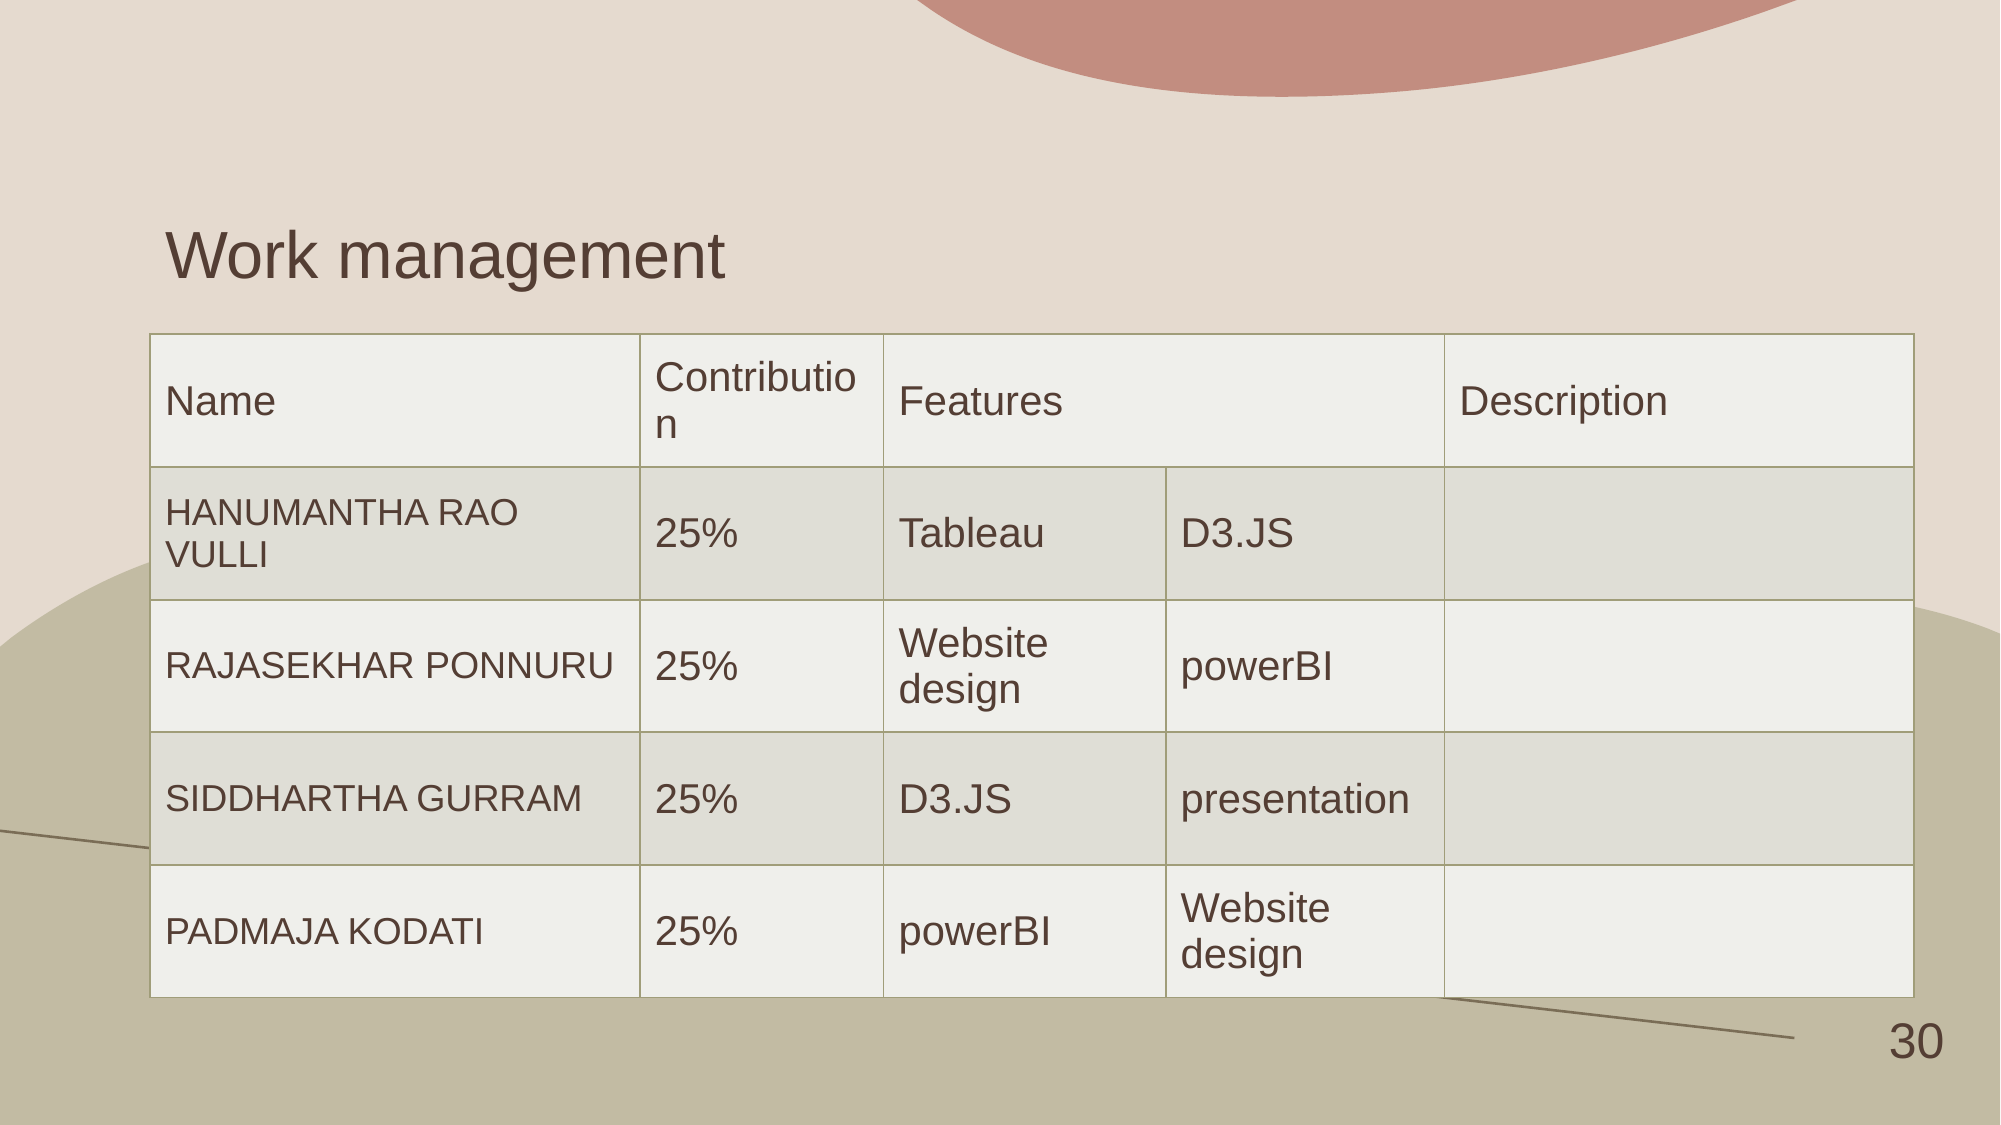

# Work management
| Name | Contribution | Features |  | Description |
| --- | --- | --- | --- | --- |
| HANUMANTHA RAO VULLI | 25% | Tableau | D3.JS |  |
| RAJASEKHAR PONNURU | 25% | Website design | powerBI |  |
| SIDDHARTHA GURRAM | 25% | D3.JS | presentation |  |
| PADMAJA KODATI | 25% | powerBI | Website design |  |
30